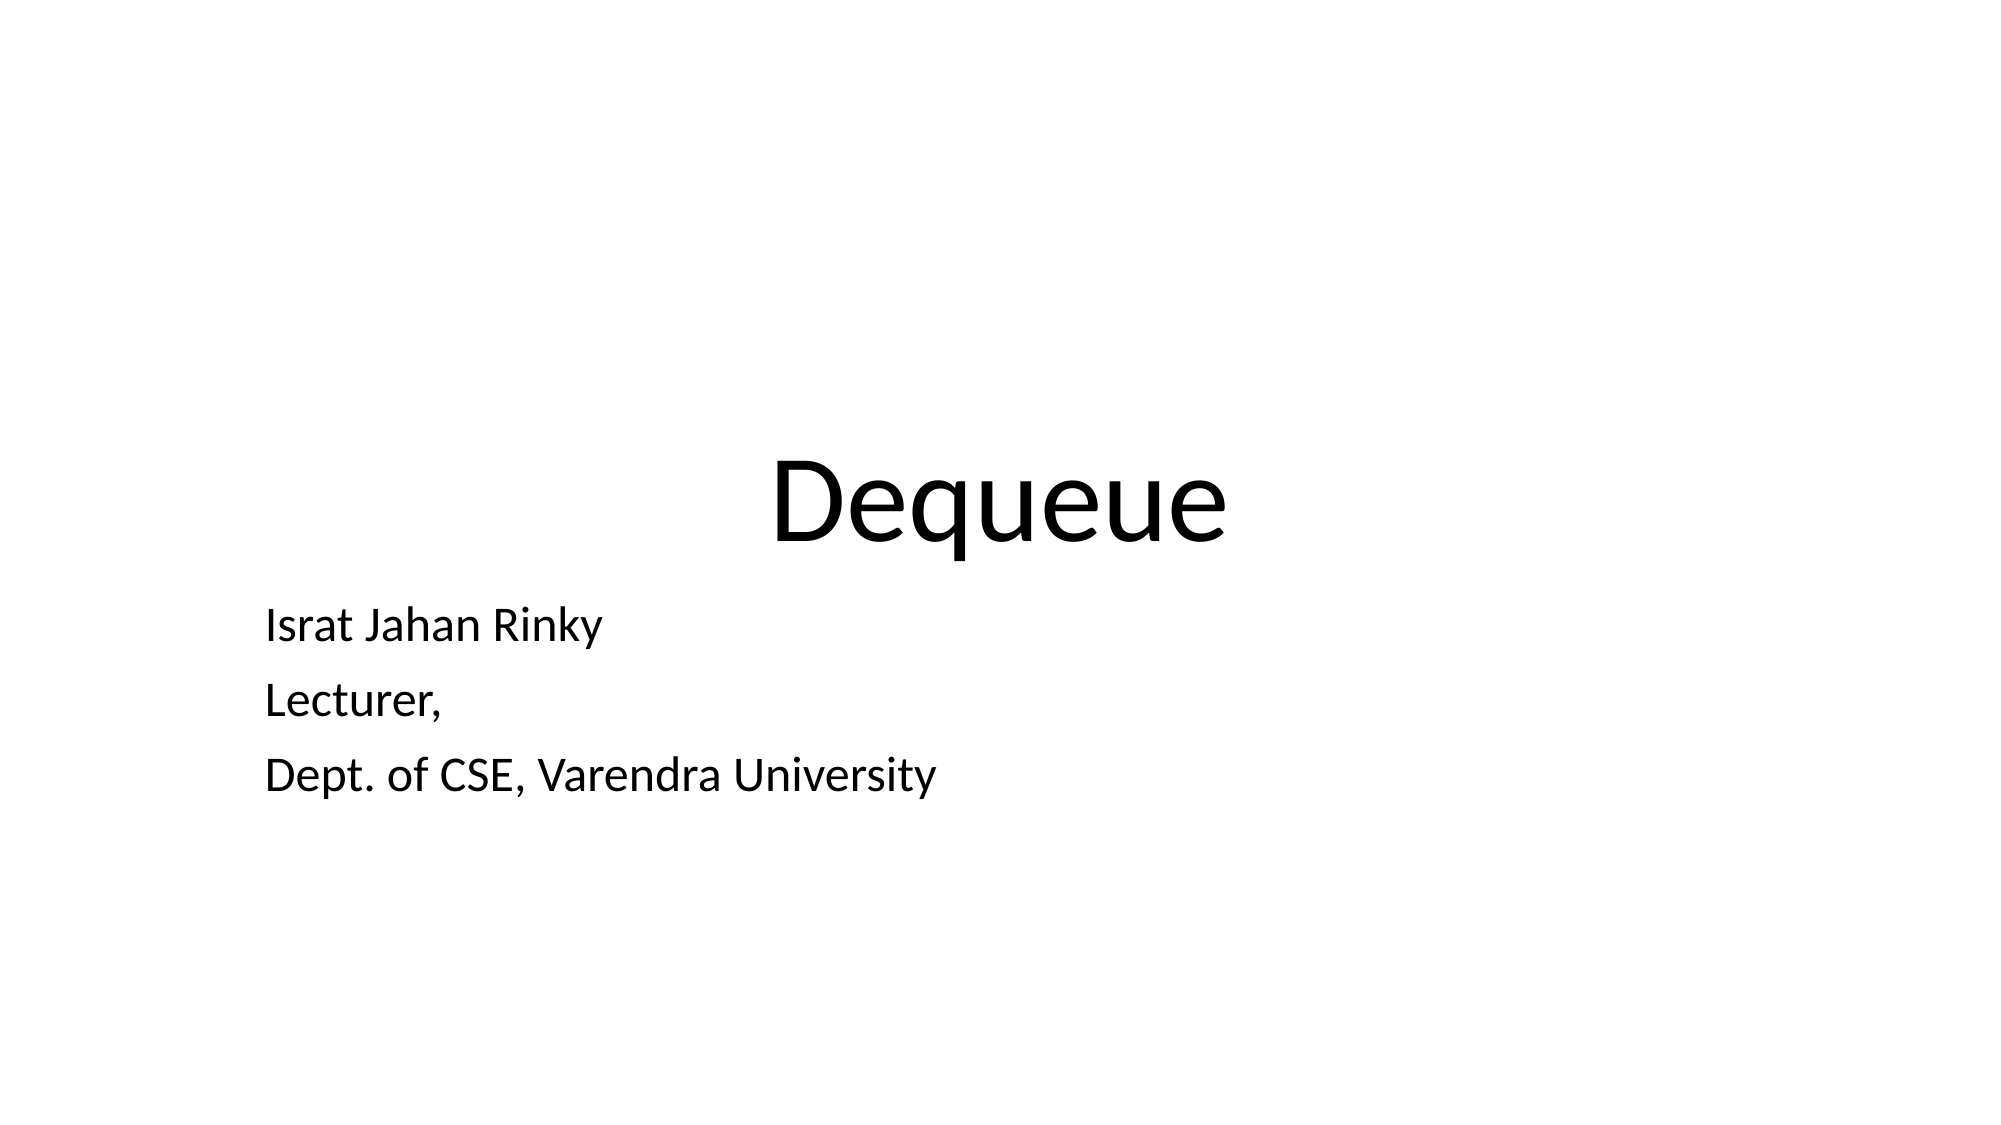

# Dequeue
Israt Jahan Rinky
Lecturer,
Dept. of CSE, Varendra University